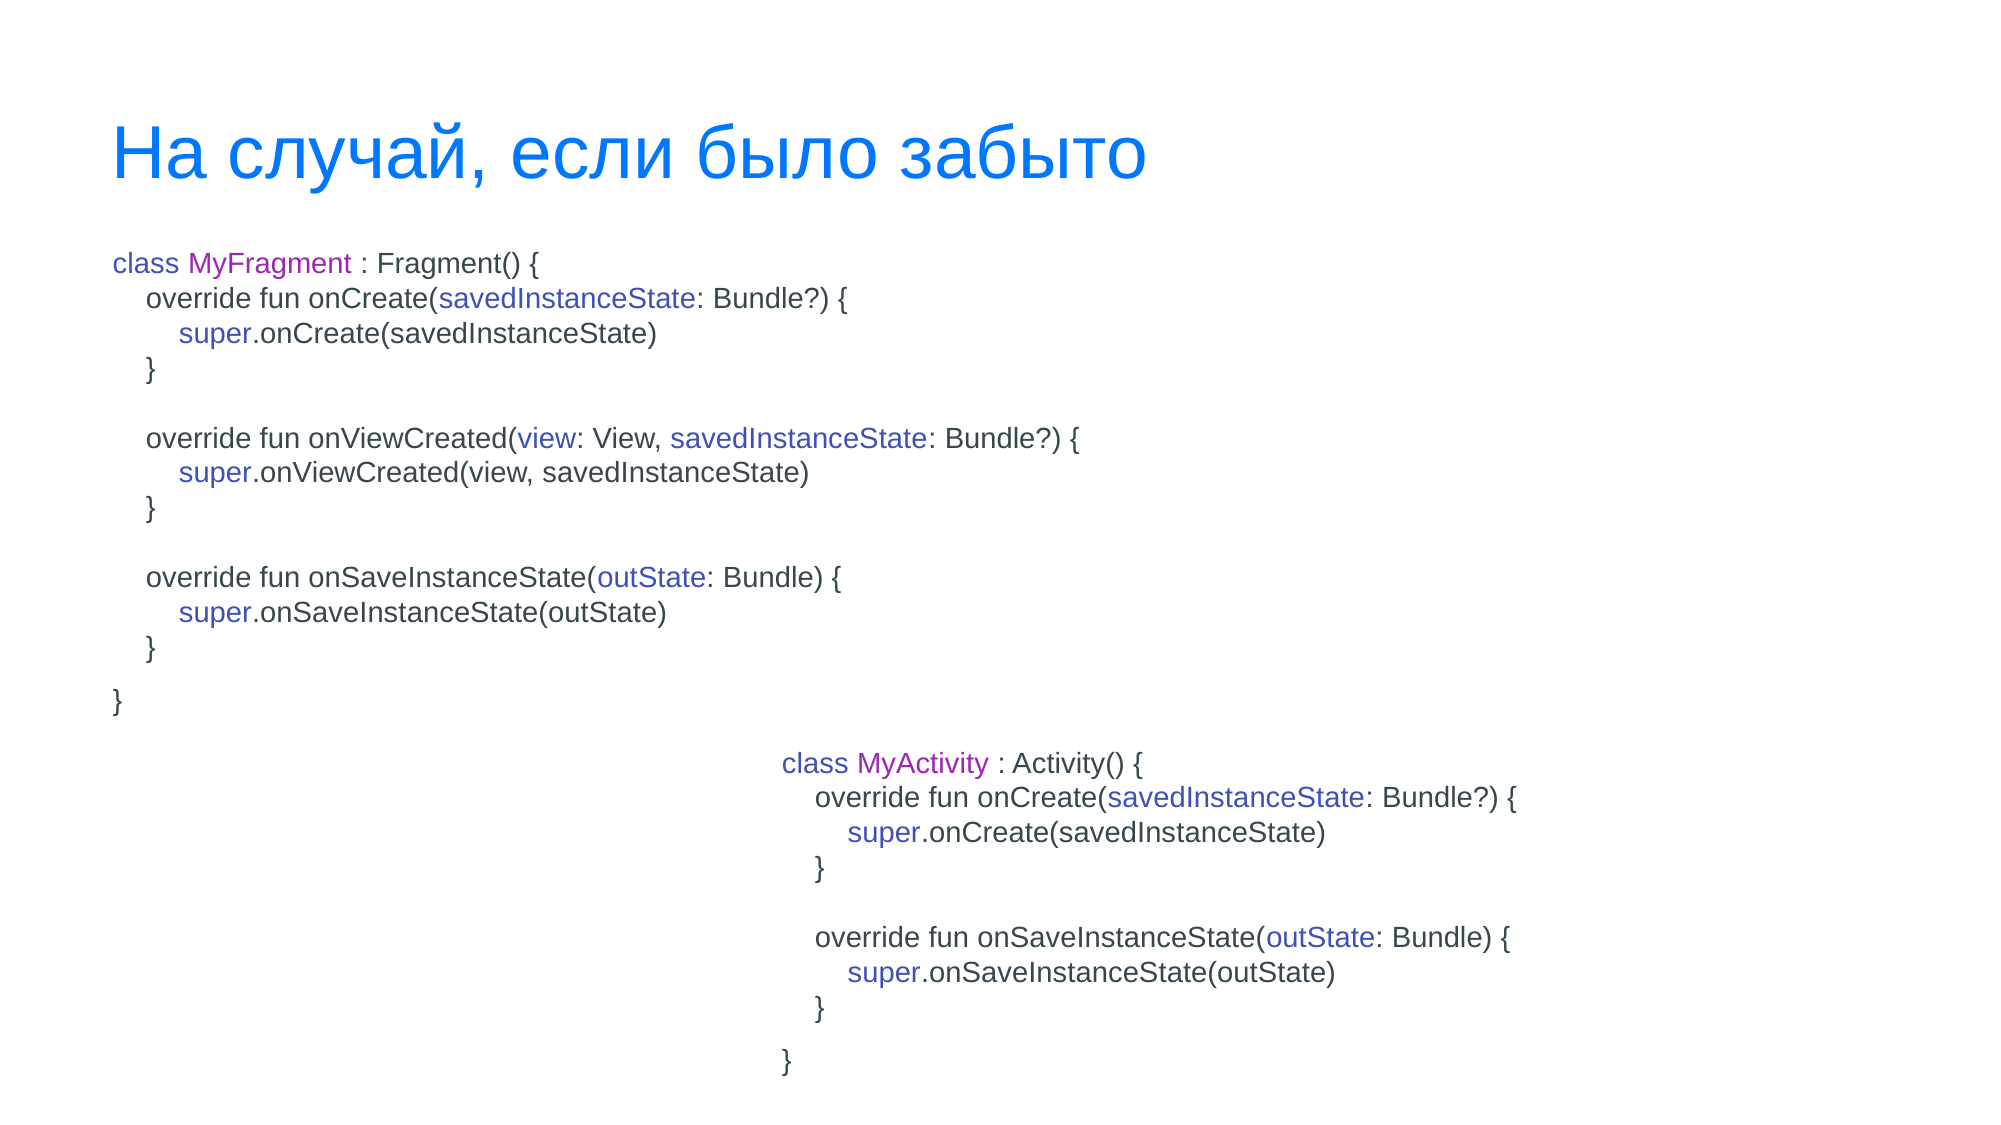

# На случай, если было забыто
class MyFragment : Fragment() {
    override fun onCreate(savedInstanceState: Bundle?) {
        super.onCreate(savedInstanceState)
    }

    override fun onViewCreated(view: View, savedInstanceState: Bundle?) {
        super.onViewCreated(view, savedInstanceState)
    }

    override fun onSaveInstanceState(outState: Bundle) {
        super.onSaveInstanceState(outState)
    }
}
class MyActivity : Activity() {
    override fun onCreate(savedInstanceState: Bundle?) {
        super.onCreate(savedInstanceState)
    }

    override fun onSaveInstanceState(outState: Bundle) {
        super.onSaveInstanceState(outState)
    }
}